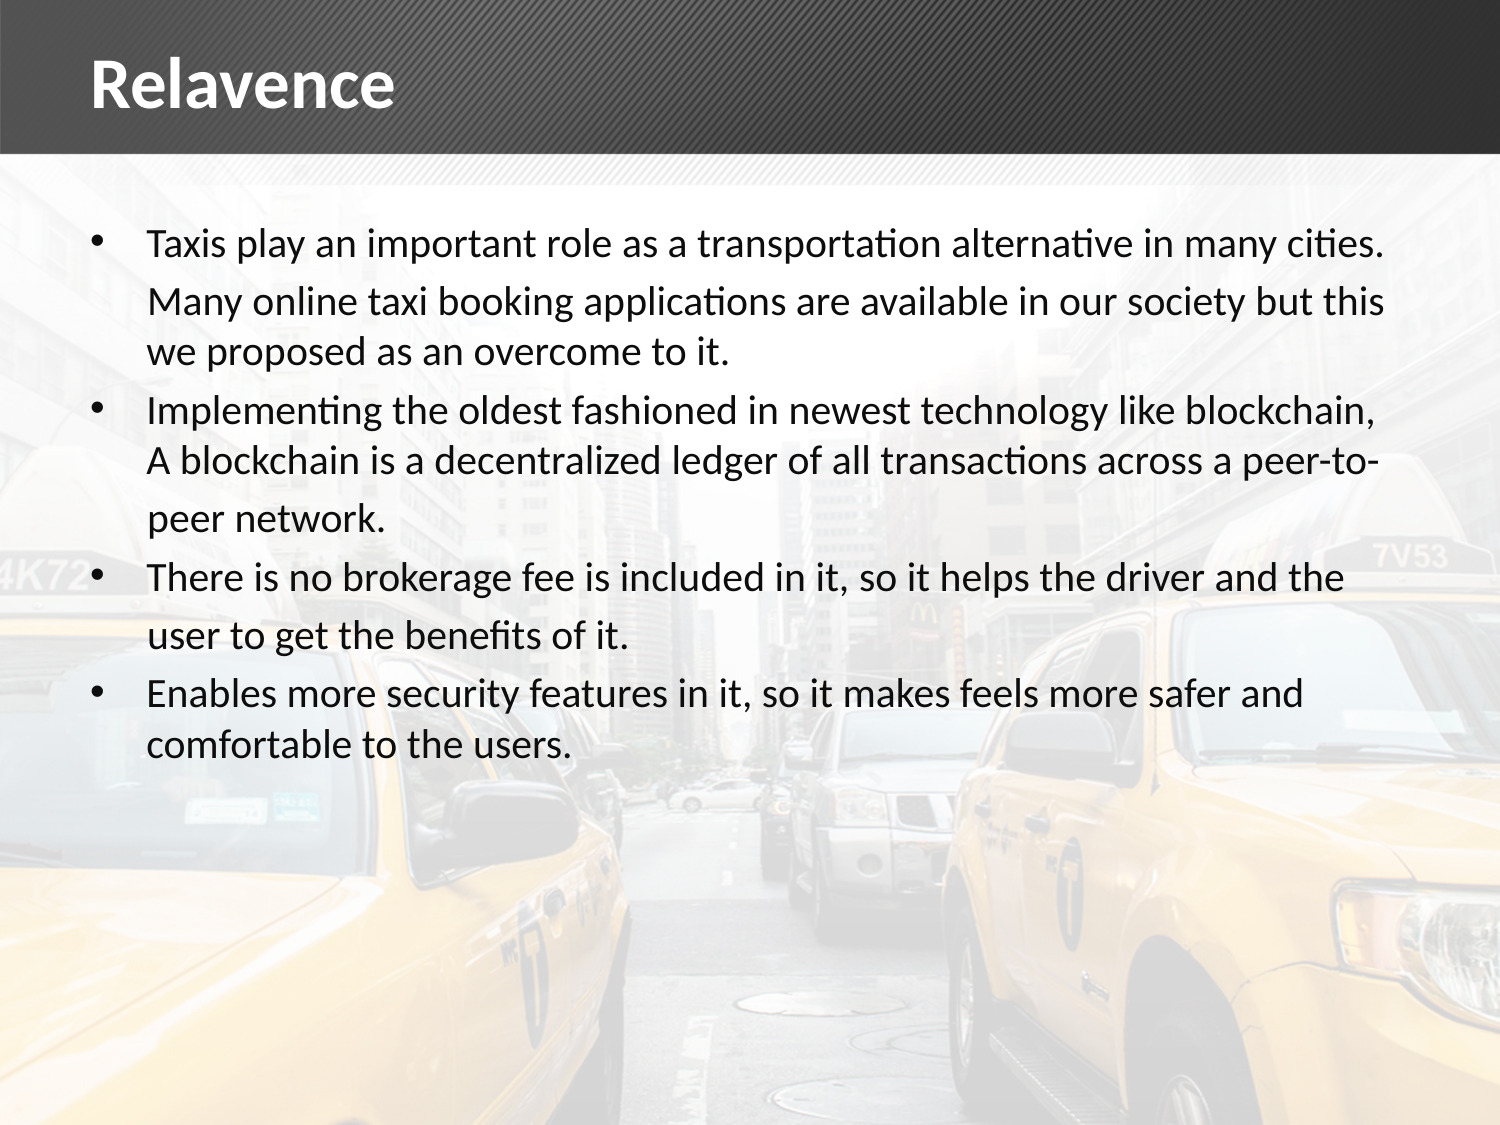

# Relavence
Taxis play an important role as a transportation alternative in many cities.
      Many online taxi booking applications are available in our society but this we proposed as an overcome to it.
Implementing the oldest fashioned in newest technology like blockchain, A blockchain is a decentralized ledger of all transactions across a peer-to-
      peer network.
There is no brokerage fee is included in it, so it helps the driver and the
      user to get the benefits of it.
Enables more security features in it, so it makes feels more safer and comfortable to the users.